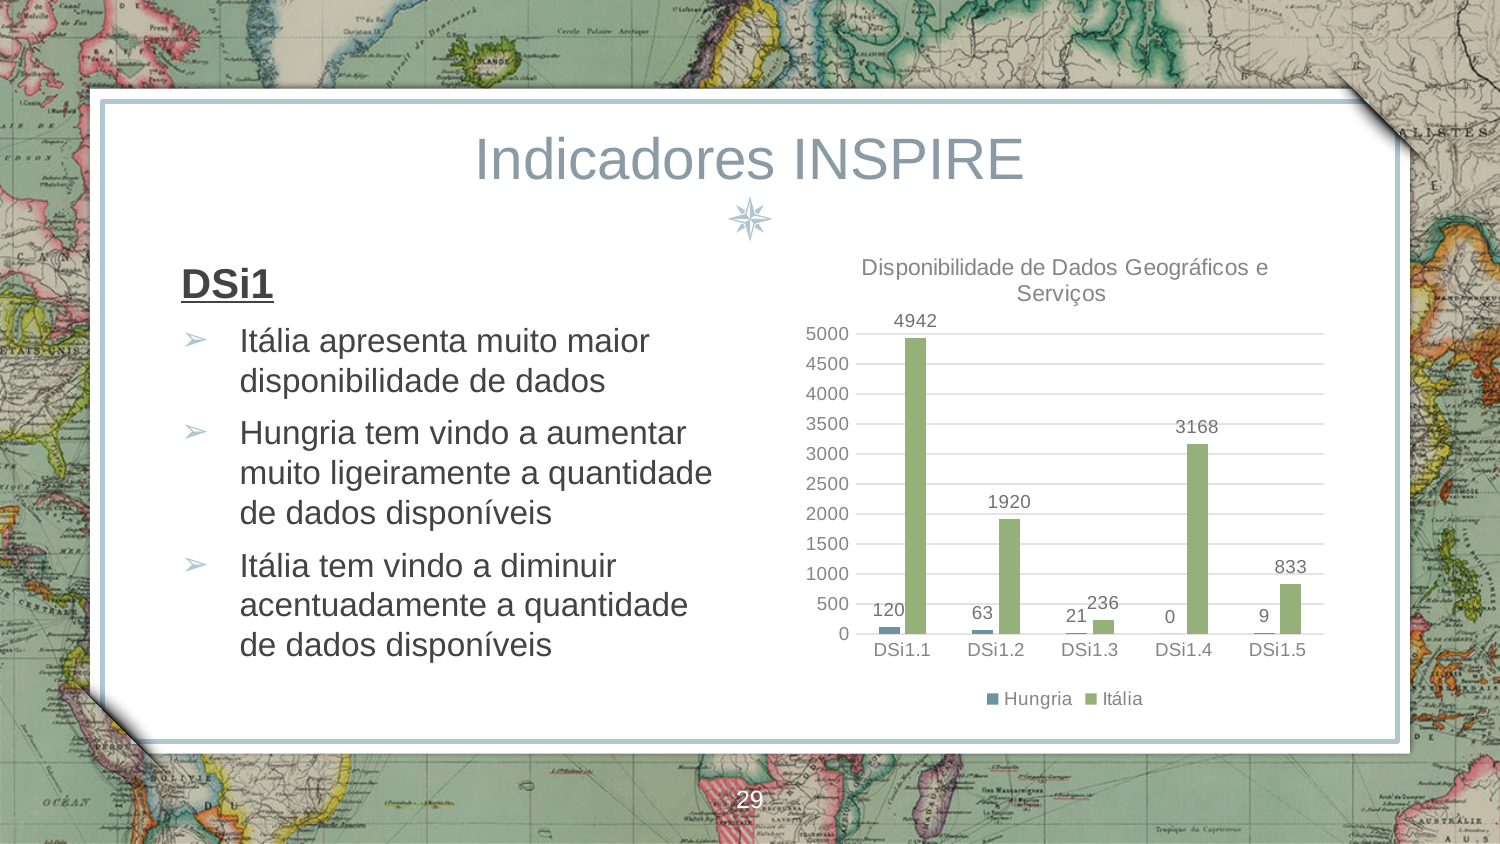

# Indicadores INSPIRE

### Chart: Disponibilidade de Dados Geográficos e Serviços

| Category | Hungria | Itália |
|---|---|---|
| DSi1.1 | 120.0 | 4942.0 |
| DSi1.2 | 63.0 | 1920.0 |
| DSi1.3 | 21.0 | 236.0 |
| DSi1.4 | 0.0 | 3168.0 |
| DSi1.5 | 9.0 | 833.0 |
DSi1
Itália apresenta muito maior disponibilidade de dados
Hungria tem vindo a aumentar muito ligeiramente a quantidade de dados disponíveis
Itália tem vindo a diminuir acentuadamente a quantidade de dados disponíveis
29